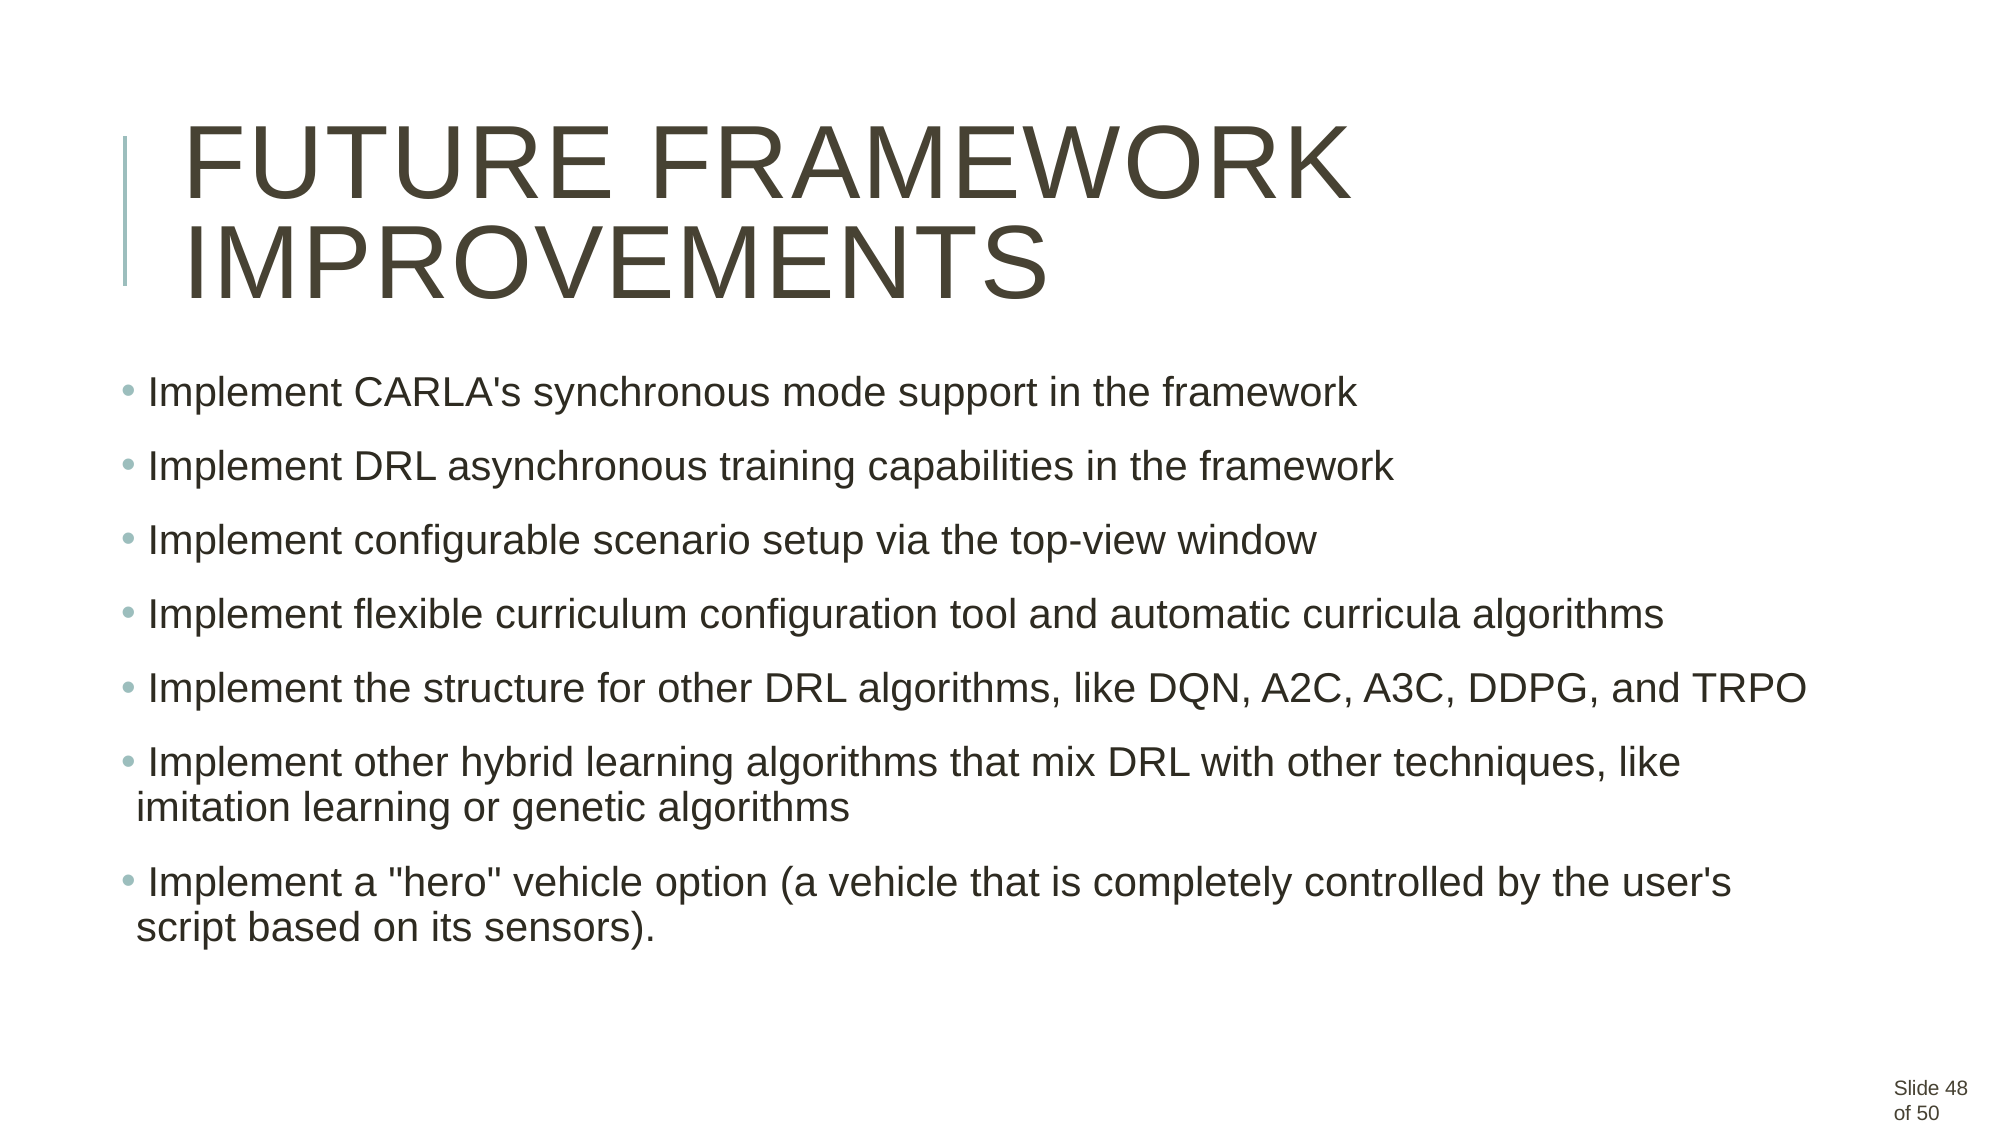

# Future framework improvements
 Implement CARLA's synchronous mode support in the framework
 Implement DRL asynchronous training capabilities in the framework
 Implement configurable scenario setup via the top-view window
 Implement flexible curriculum configuration tool and automatic curricula algorithms
 Implement the structure for other DRL algorithms, like DQN, A2C, A3C, DDPG, and TRPO
 Implement other hybrid learning algorithms that mix DRL with other techniques, like imitation learning or genetic algorithms
 Implement a "hero" vehicle option (a vehicle that is completely controlled by the user's script based on its sensors).
Slide 48 of 50